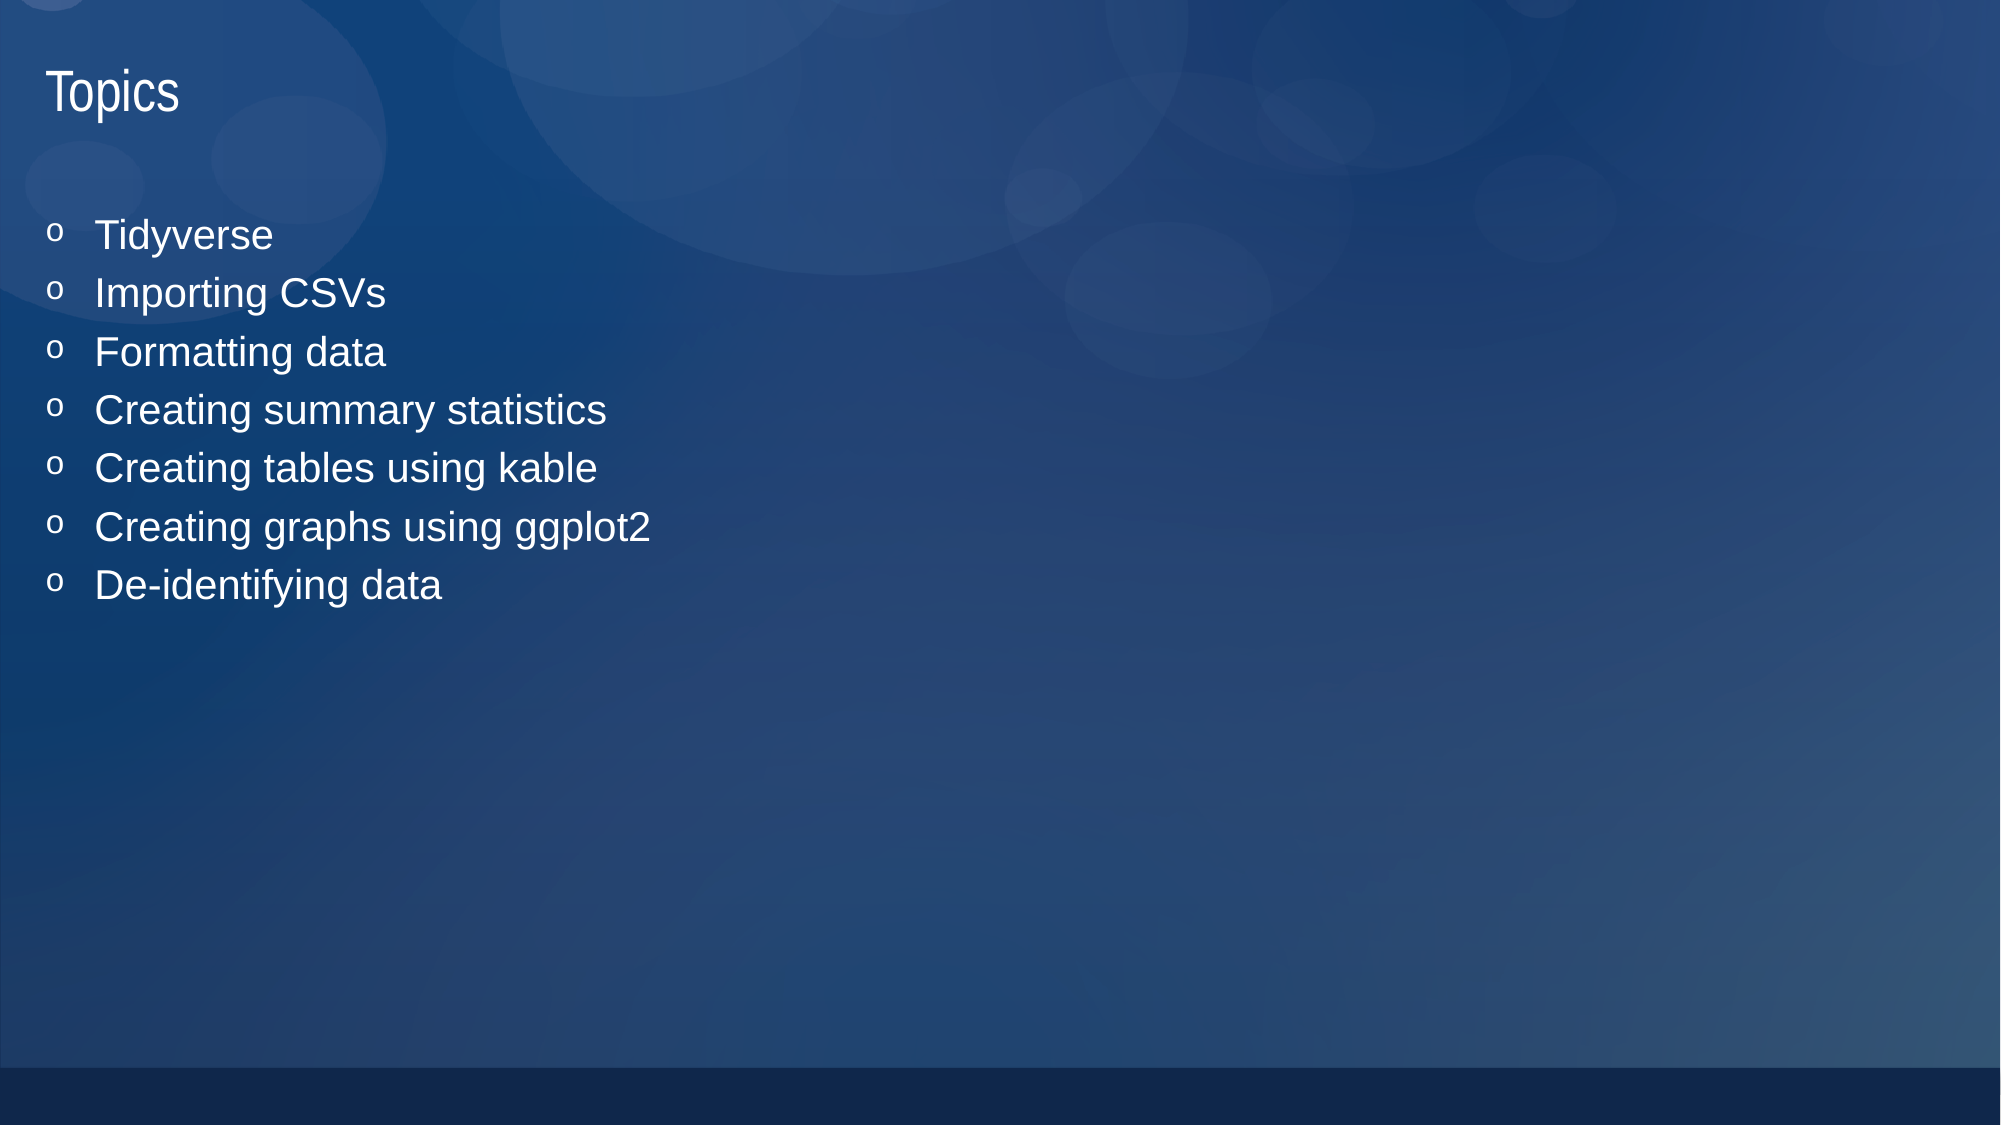

# Topics
Tidyverse
Importing CSVs
Formatting data
Creating summary statistics
Creating tables using kable
Creating graphs using ggplot2
De-identifying data